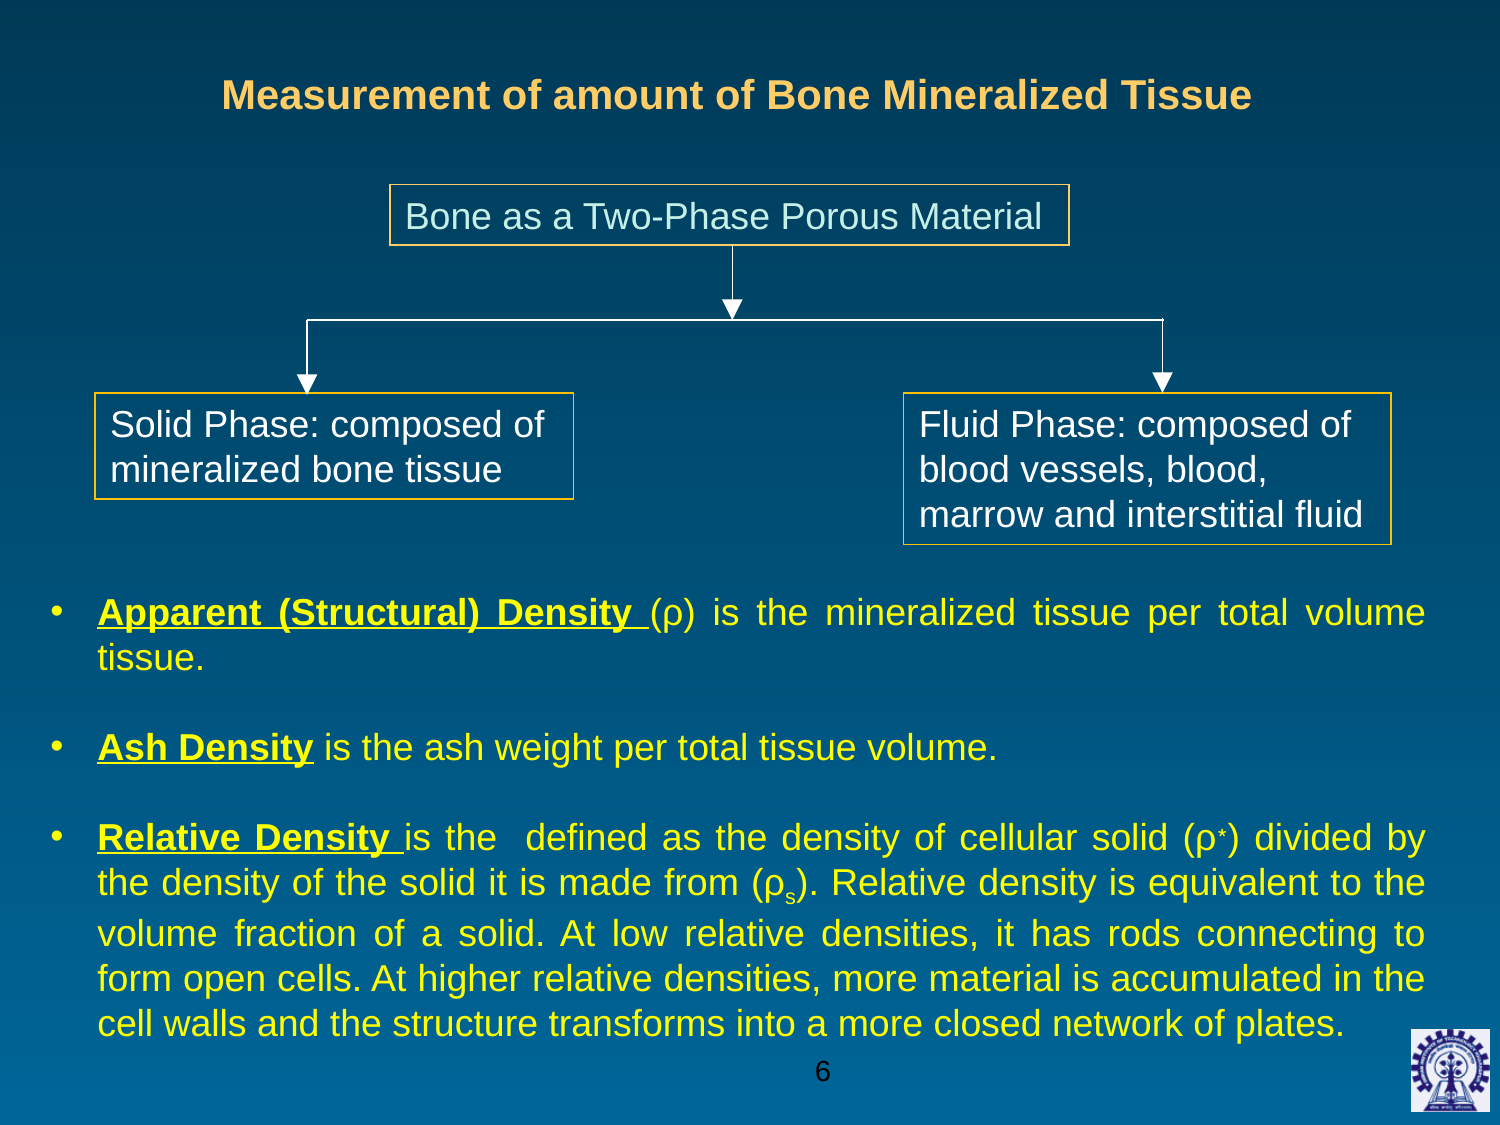

Measurement of amount of Bone Mineralized Tissue
Bone as a Two-Phase Porous Material
Solid Phase: composed of  mineralized bone tissue
Fluid Phase: composed of blood vessels, blood, marrow and interstitial fluid
Apparent (Structural) Density (ρ) is the mineralized tissue per total volume tissue.

Ash Density is the ash weight per total tissue volume.

Relative Density is the  defined as the density of cellular solid (ρ∗) divided by the density of the solid it is made from (ρs). Relative density is equivalent to the volume fraction of a solid. At low relative densities, it has rods connecting to form open cells. At higher relative densities, more material is accumulated in the cell walls and the structure transforms into a more closed network of plates.

6